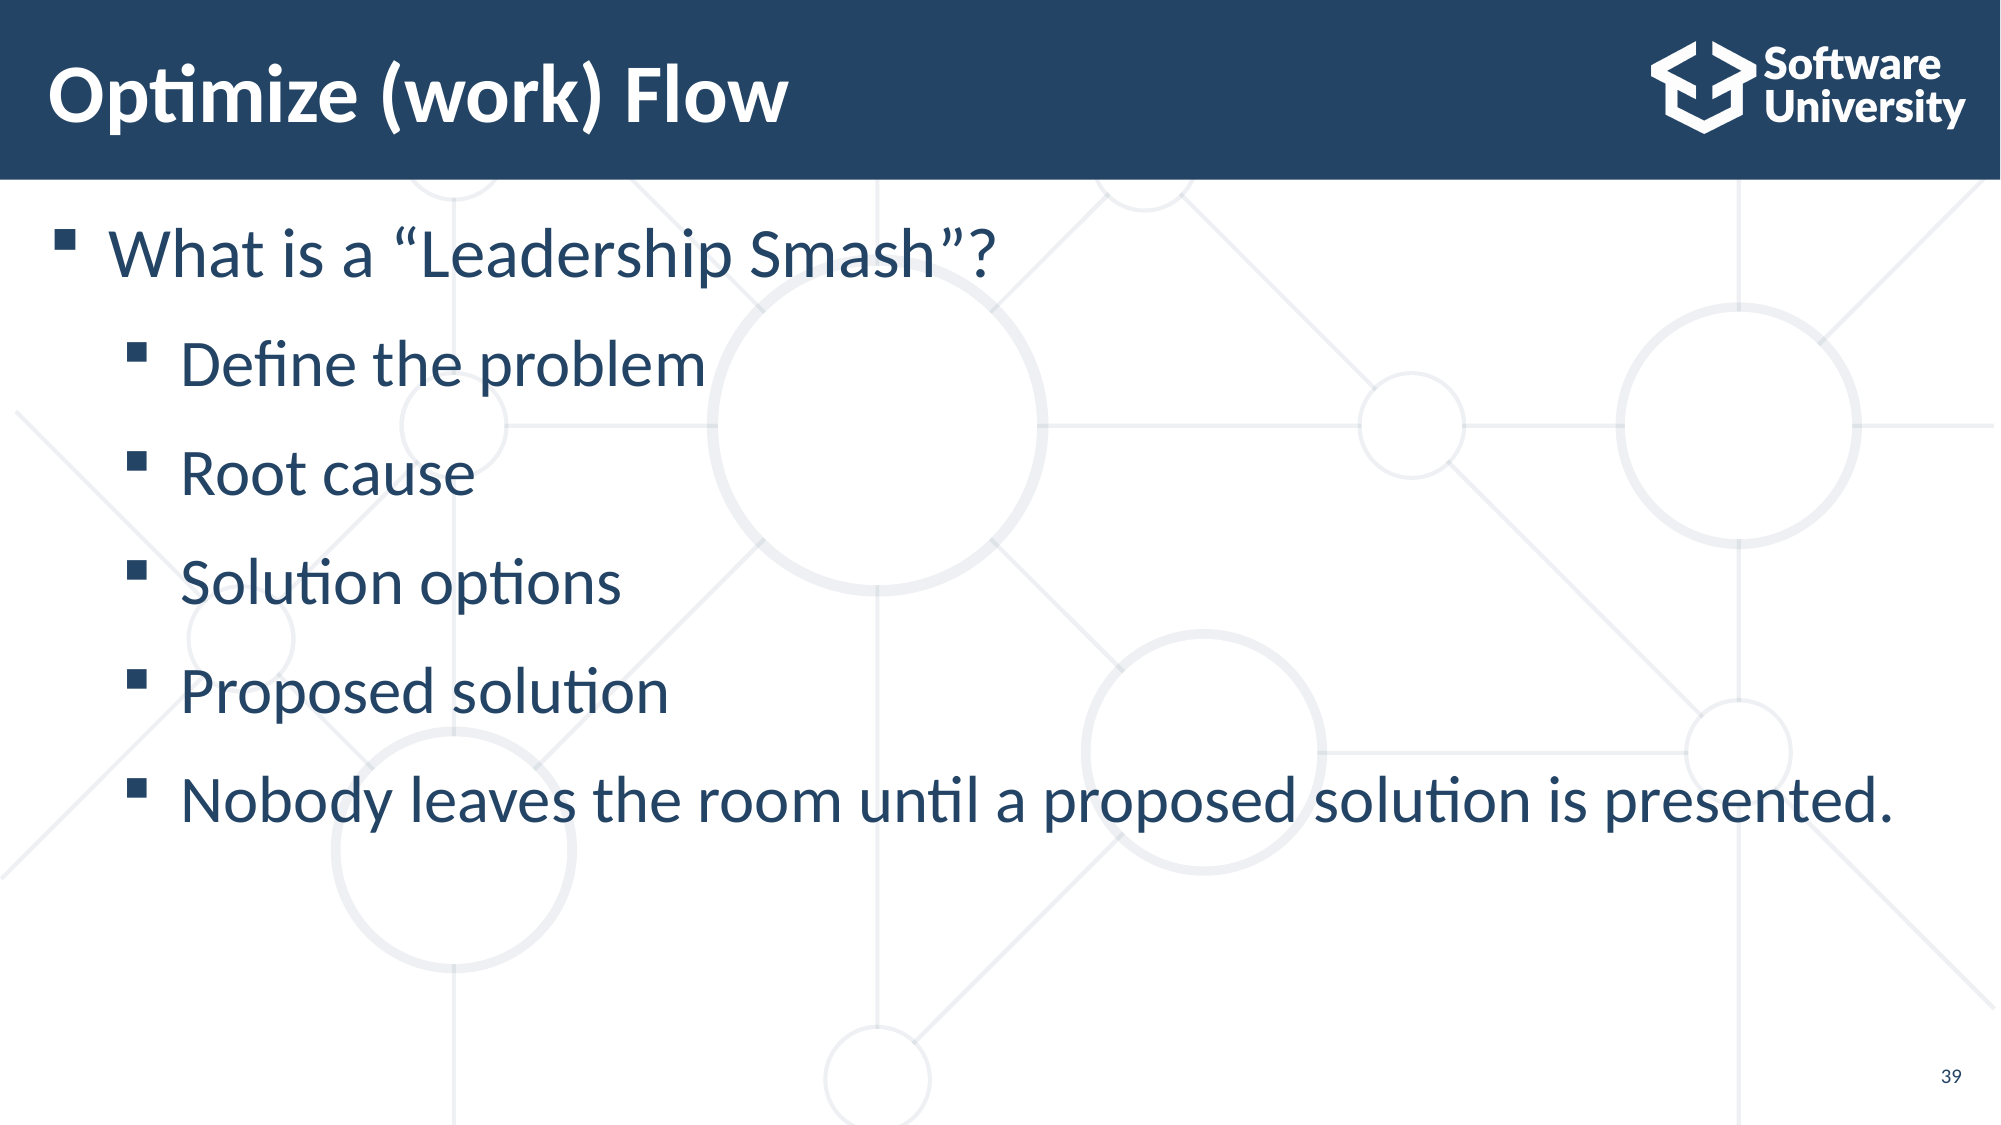

# Optimize (work) Flow
What is a “Leadership Smash”?
Define the problem
Root cause
Solution options
Proposed solution
Nobody leaves the room until a proposed solution is presented.
39